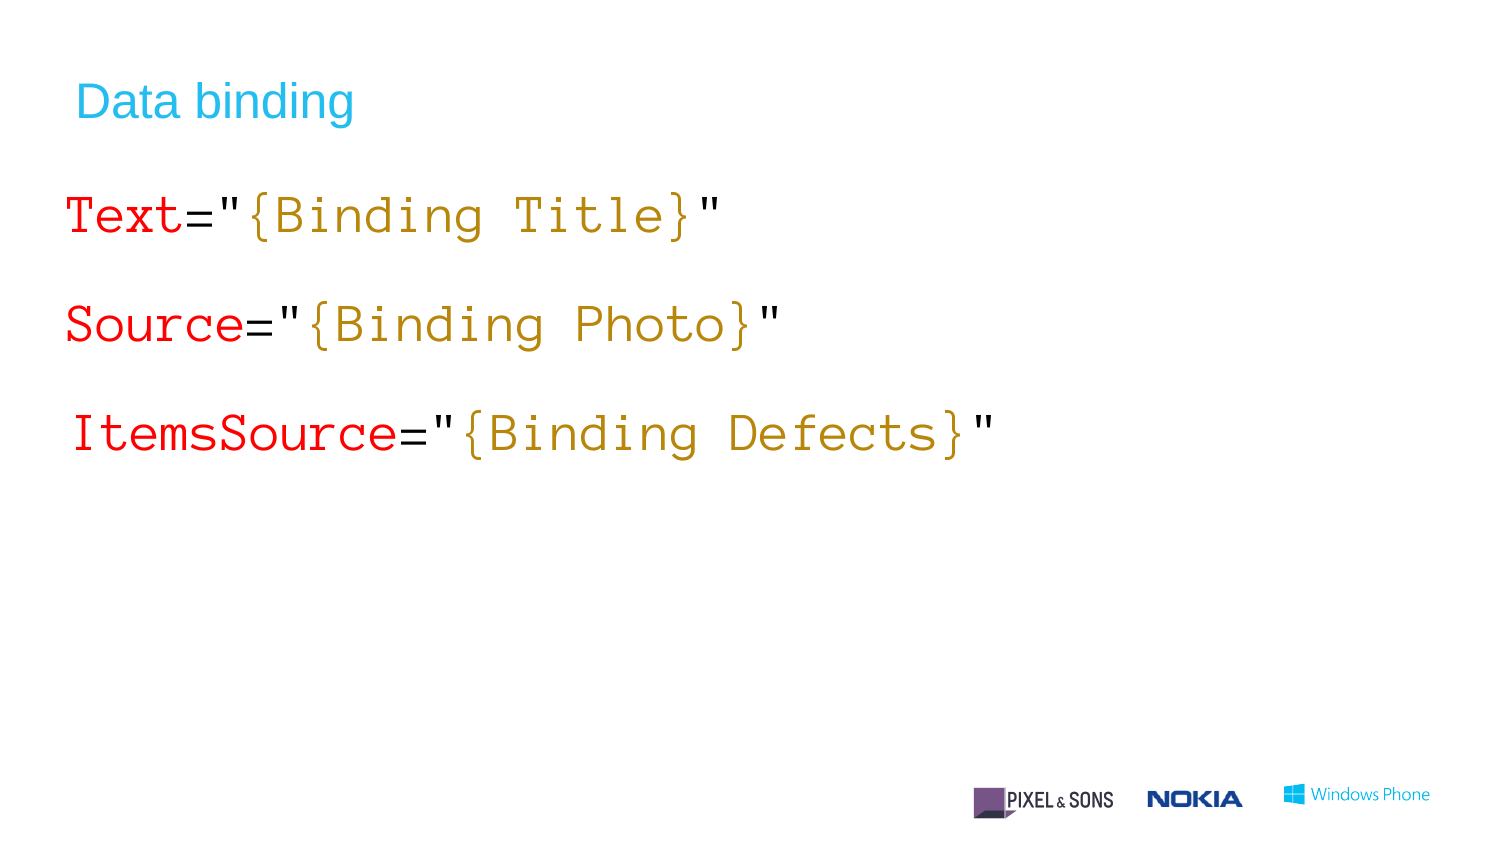

# Data binding
Text="{Binding Title}"
Source="{Binding Photo}"
ItemsSource="{Binding Defects}"